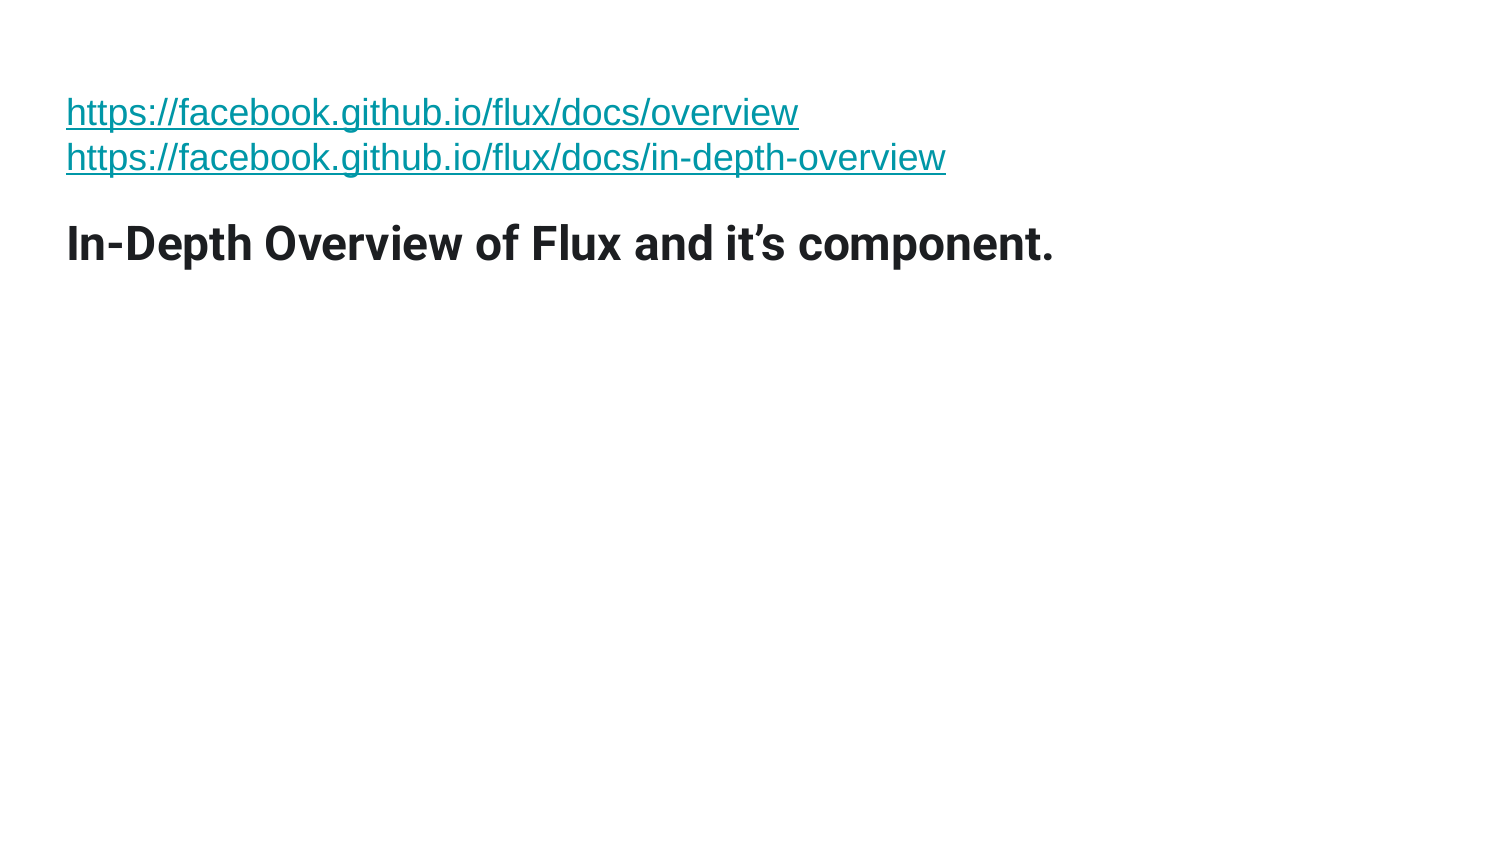

# https://facebook.github.io/flux/docs/overview
https://facebook.github.io/flux/docs/in-depth-overview

In-Depth Overview of Flux and it’s component.